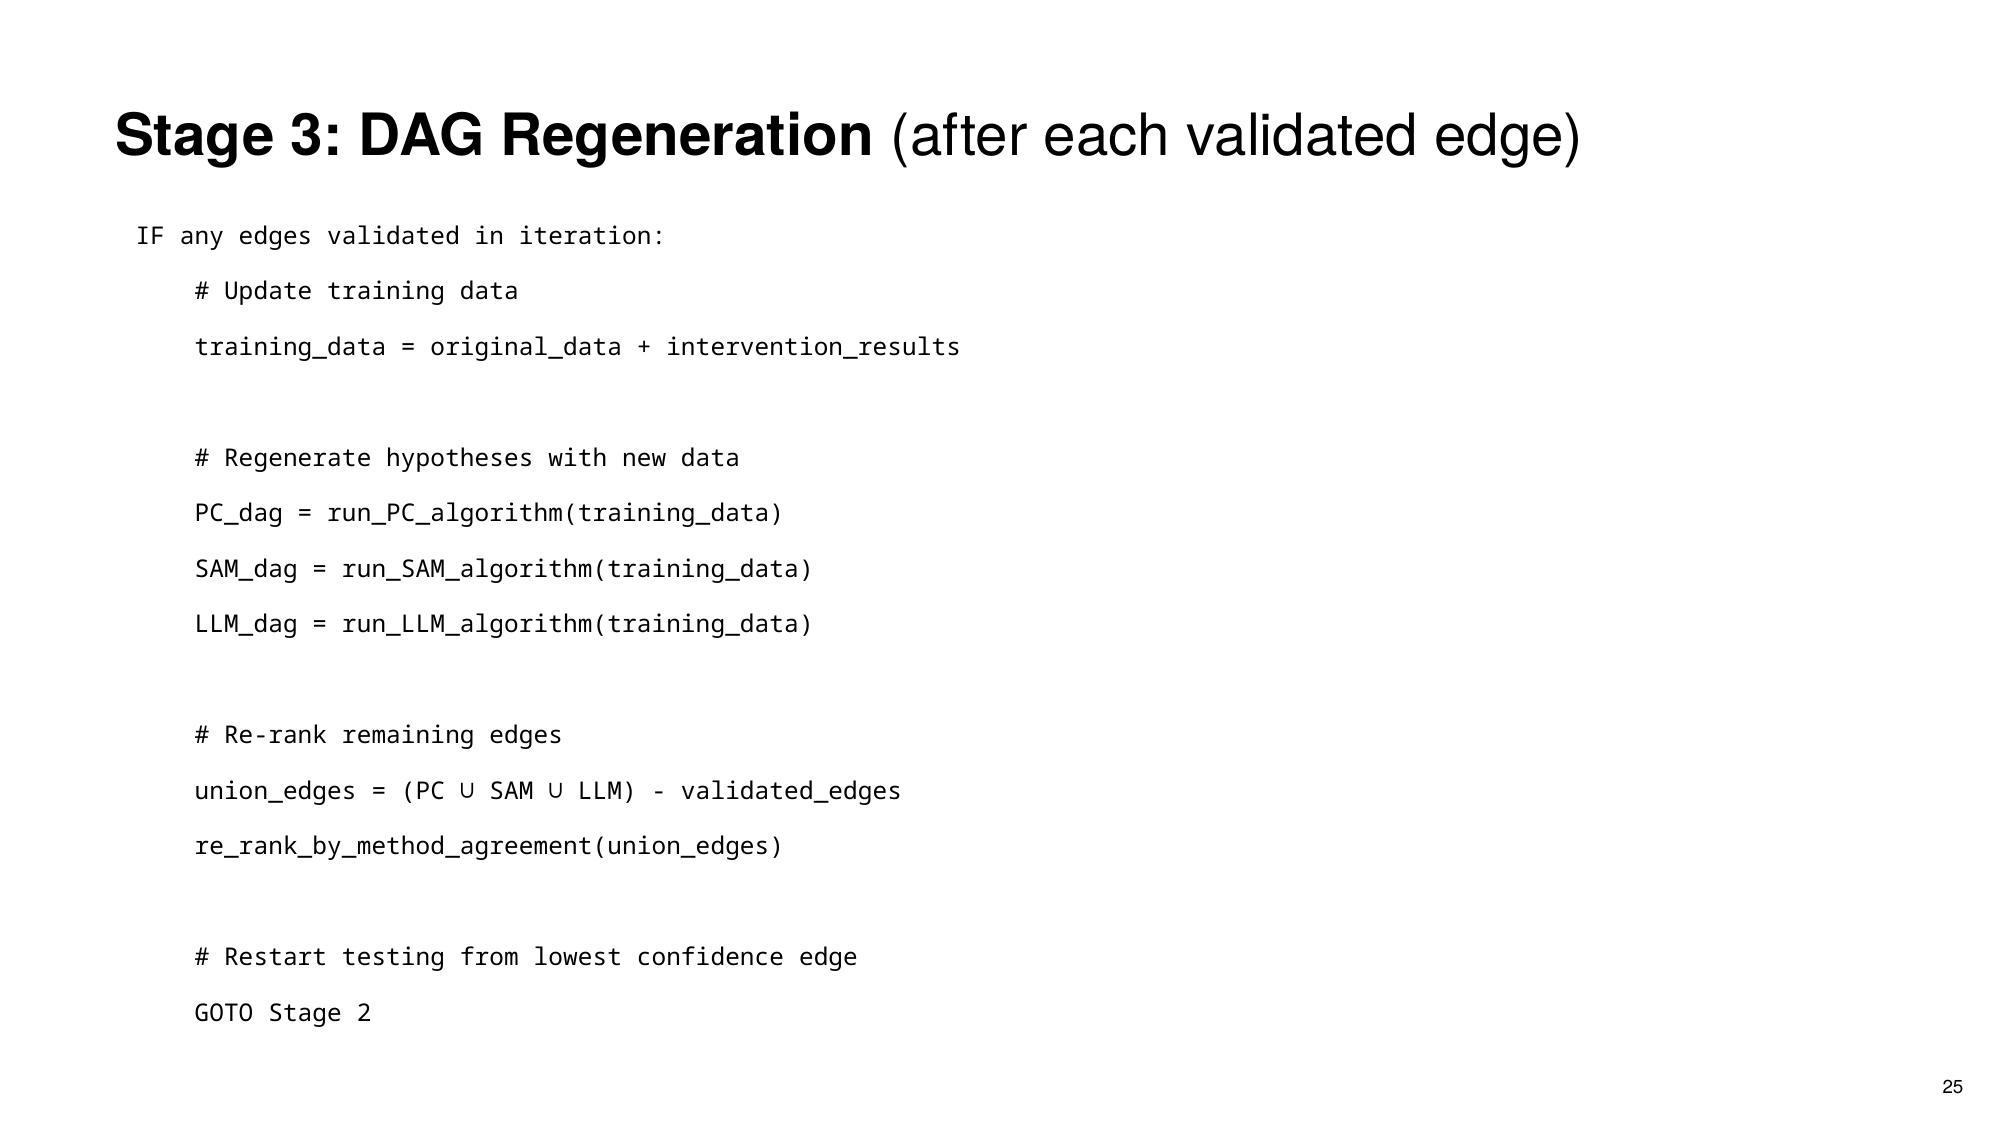

Stage 3: DAG Regeneration (after each validated edge)
IF any edges validated in iteration:
    # Update training data
    training_data = original_data + intervention_results

    # Regenerate hypotheses with new data
    PC_dag = run_PC_algorithm(training_data)
    SAM_dag = run_SAM_algorithm(training_data)
    LLM_dag = run_LLM_algorithm(training_data)

    # Re-rank remaining edges
    union_edges = (PC ∪ SAM ∪ LLM) - validated_edges
    re_rank_by_method_agreement(union_edges)

    # Restart testing from lowest confidence edge
    GOTO Stage 2
25